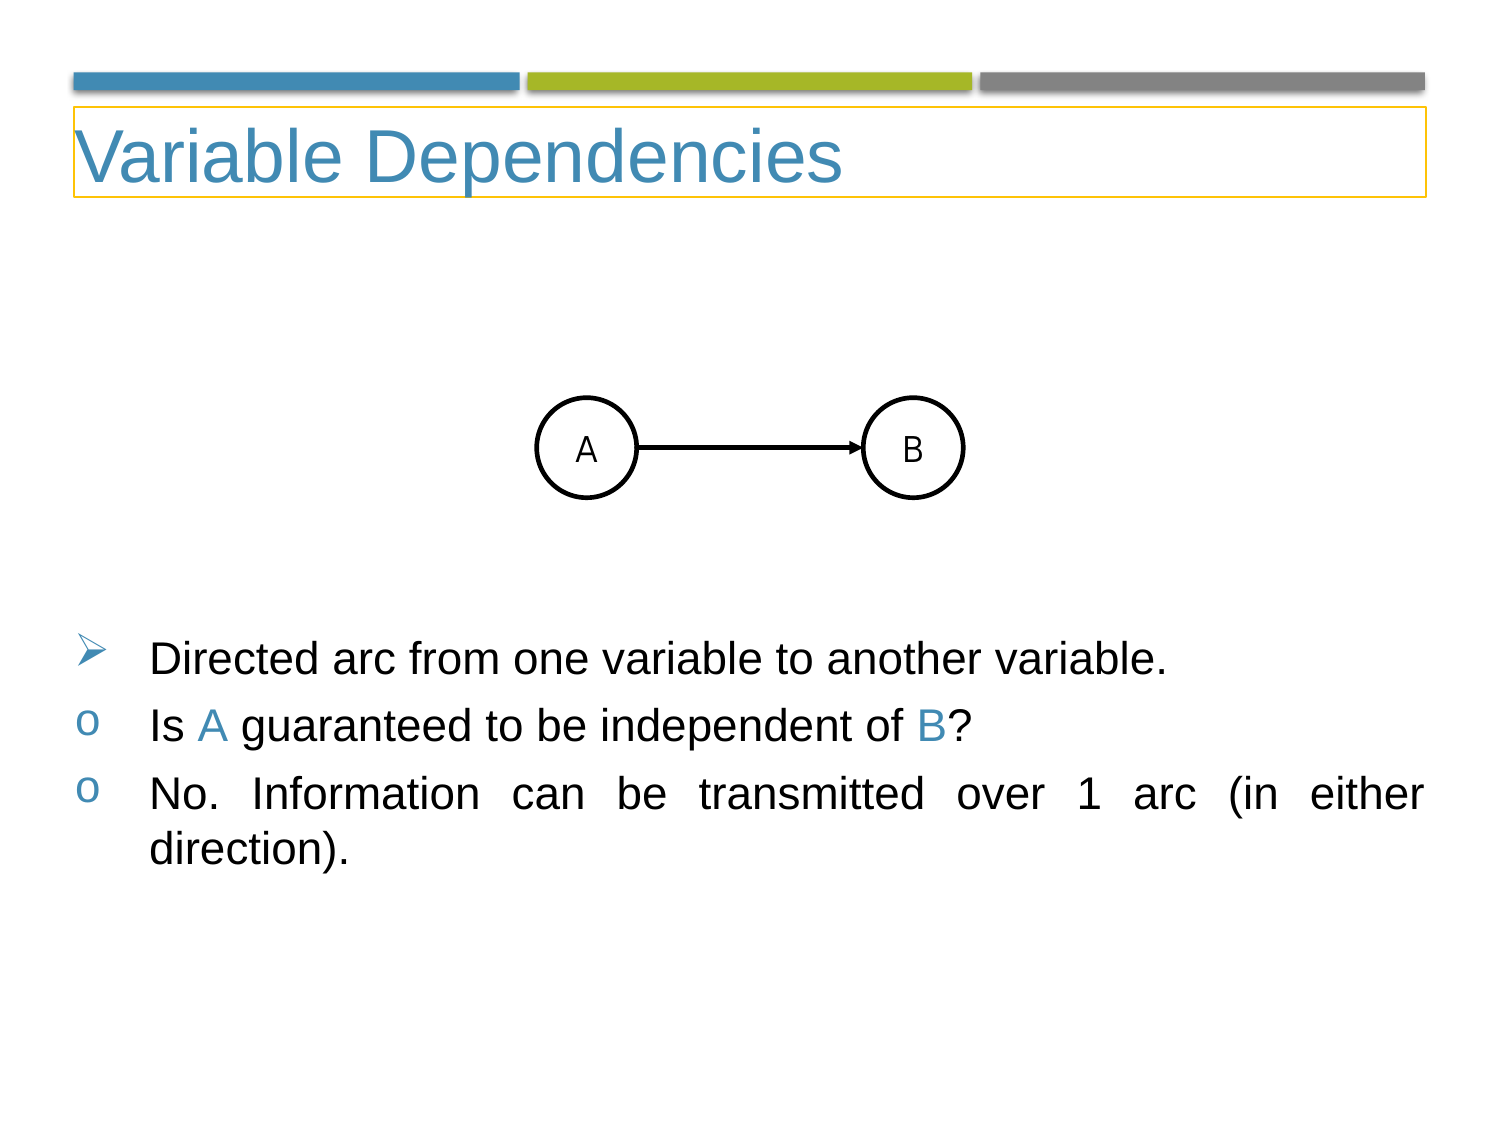

Variable Dependencies
A
B
Directed arc from one variable to another variable.
Is A guaranteed to be independent of B?
No. Information can be transmitted over 1 arc (in either direction).